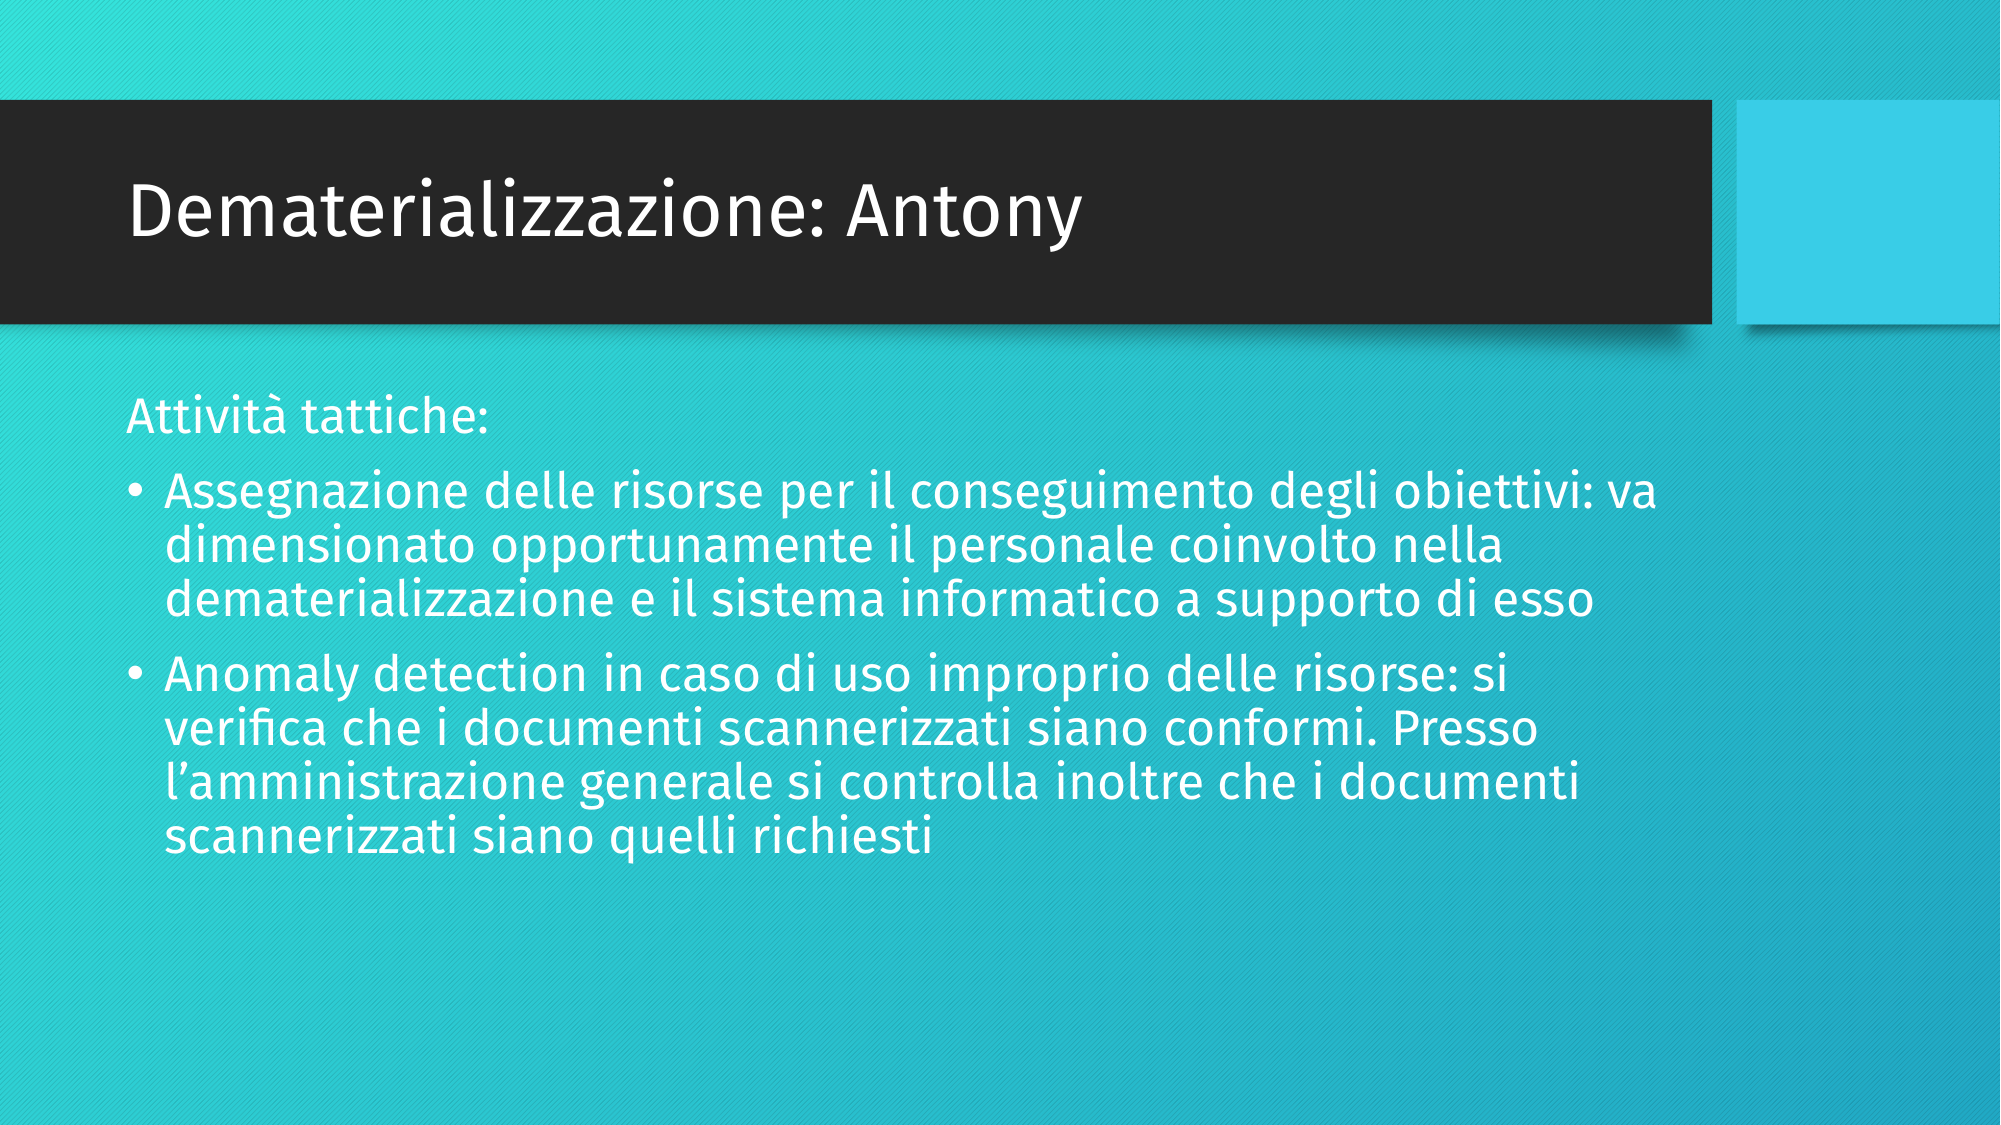

# Dematerializzazione: Antony
Attività tattiche:
Assegnazione delle risorse per il conseguimento degli obiettivi: va dimensionato opportunamente il personale coinvolto nella dematerializzazione e il sistema informatico a supporto di esso
Anomaly detection in caso di uso improprio delle risorse: si verifica che i documenti scannerizzati siano conformi. Presso l’amministrazione generale si controlla inoltre che i documenti scannerizzati siano quelli richiesti